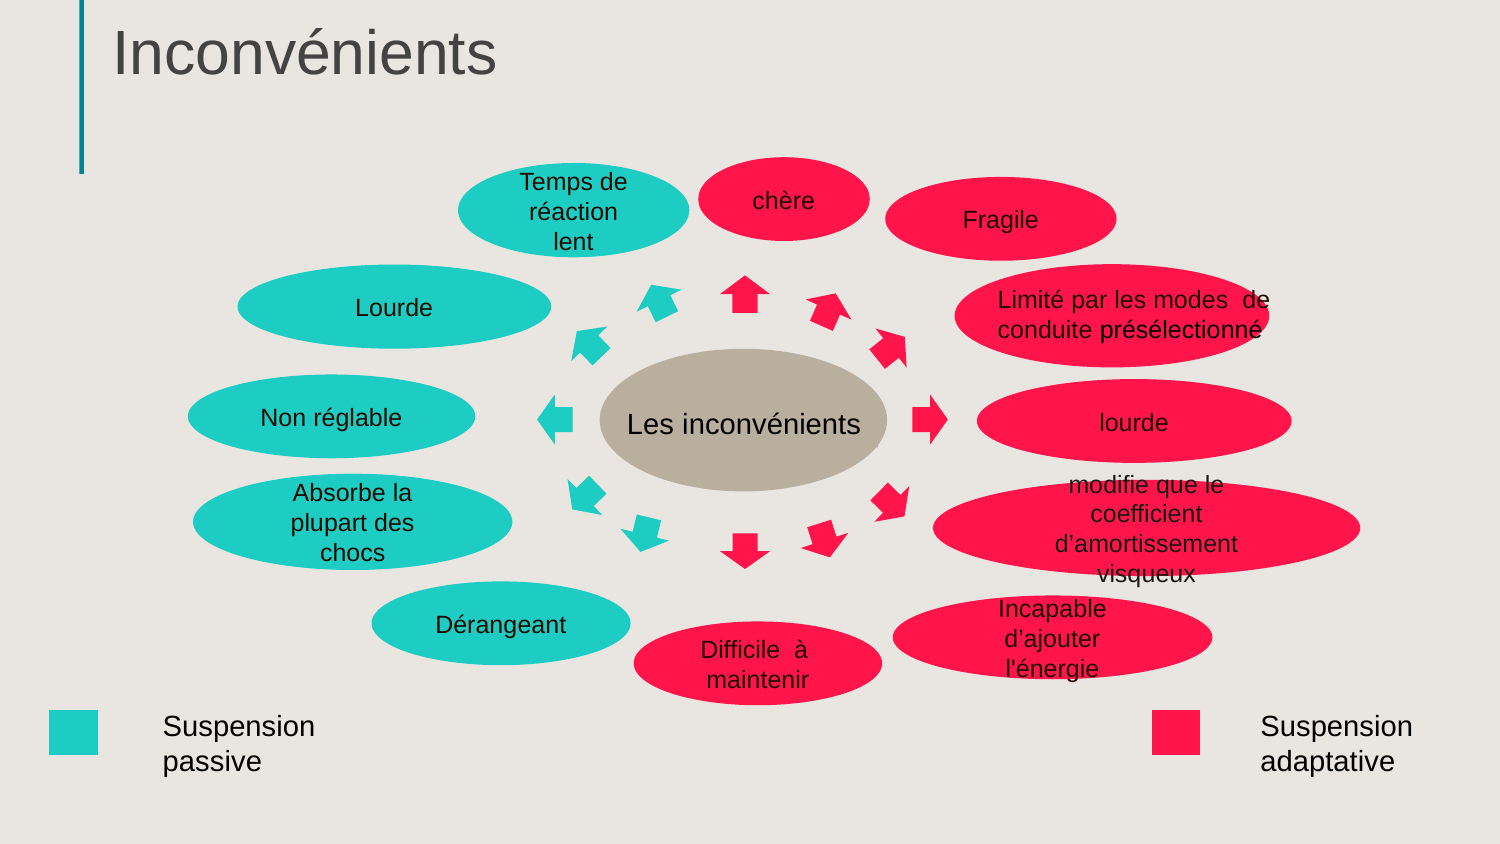

Inconvénients
chère
Temps de réaction lent
Fragile

Lourde

Limité par les modes  de conduite présélectionné

Non réglable
lourde

Les inconvénients

Absorbe la plupart des chocs

modifie que le coefficient d’amortissement visqueux

Dérangeant
Incapable d’ajouter l'énergie
Difficile  à  maintenir
Suspension passive
Suspension adaptative